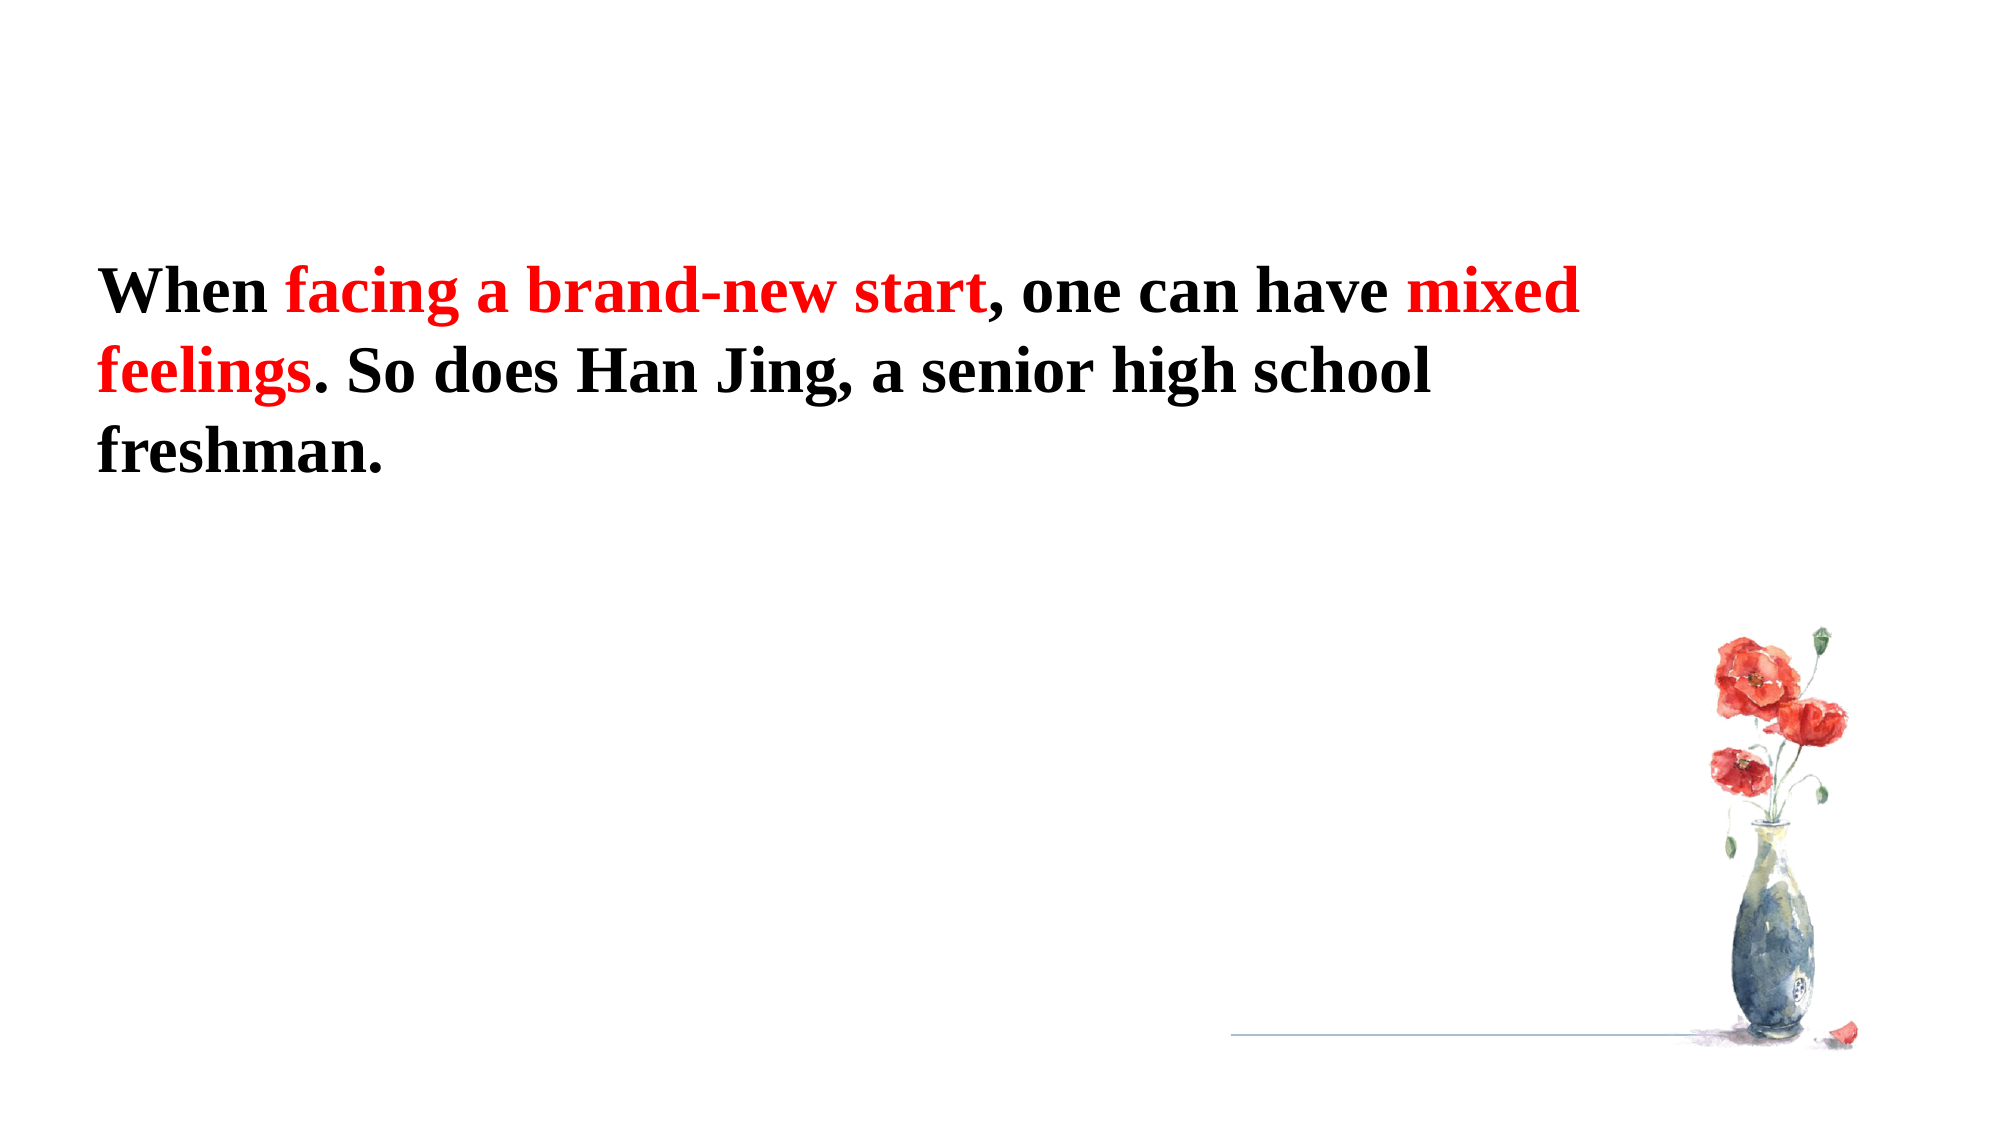

When facing a brand-new start, one can have mixed feelings. So does Han Jing, a senior high school freshman.